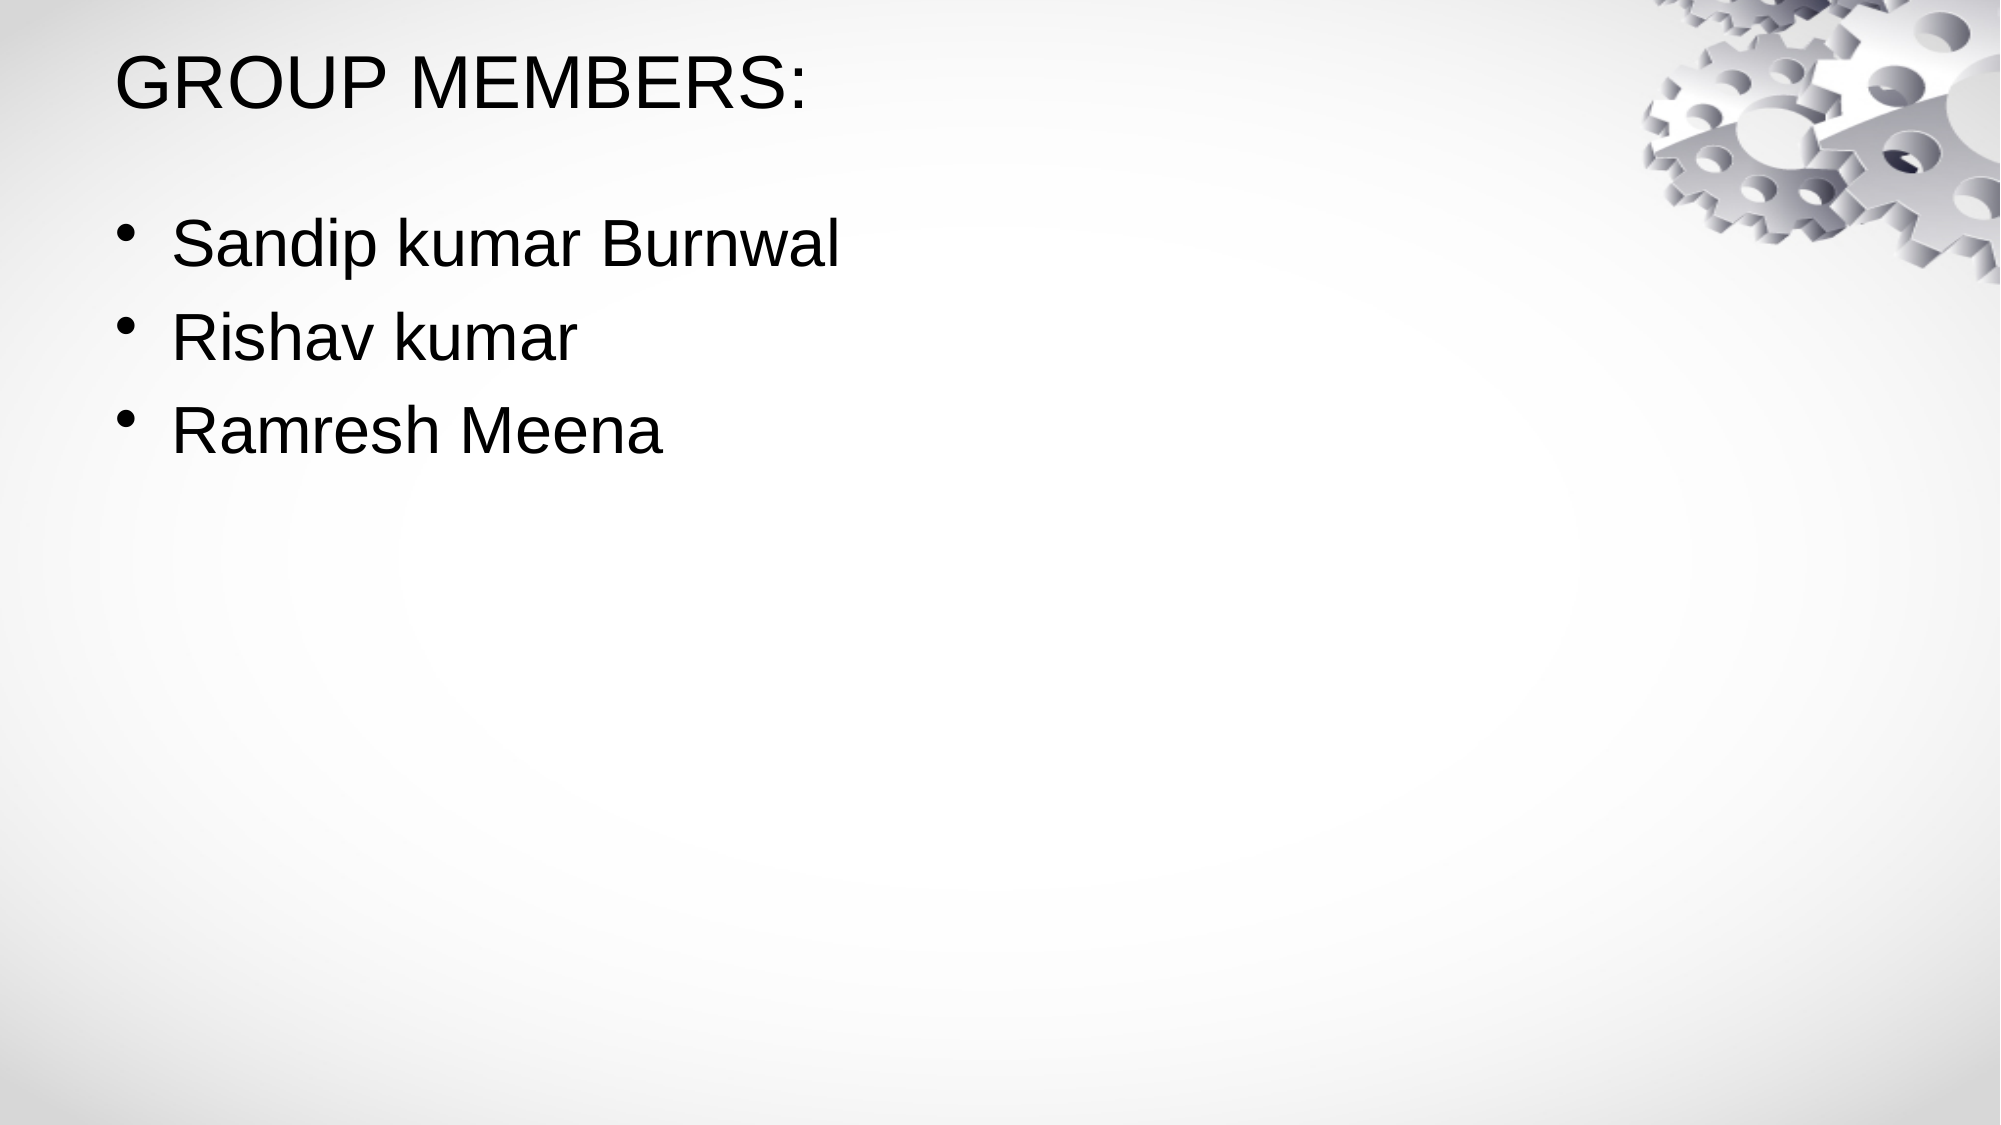

# GROUP MEMBERS:
Sandip kumar Burnwal
Rishav kumar
Ramresh Meena